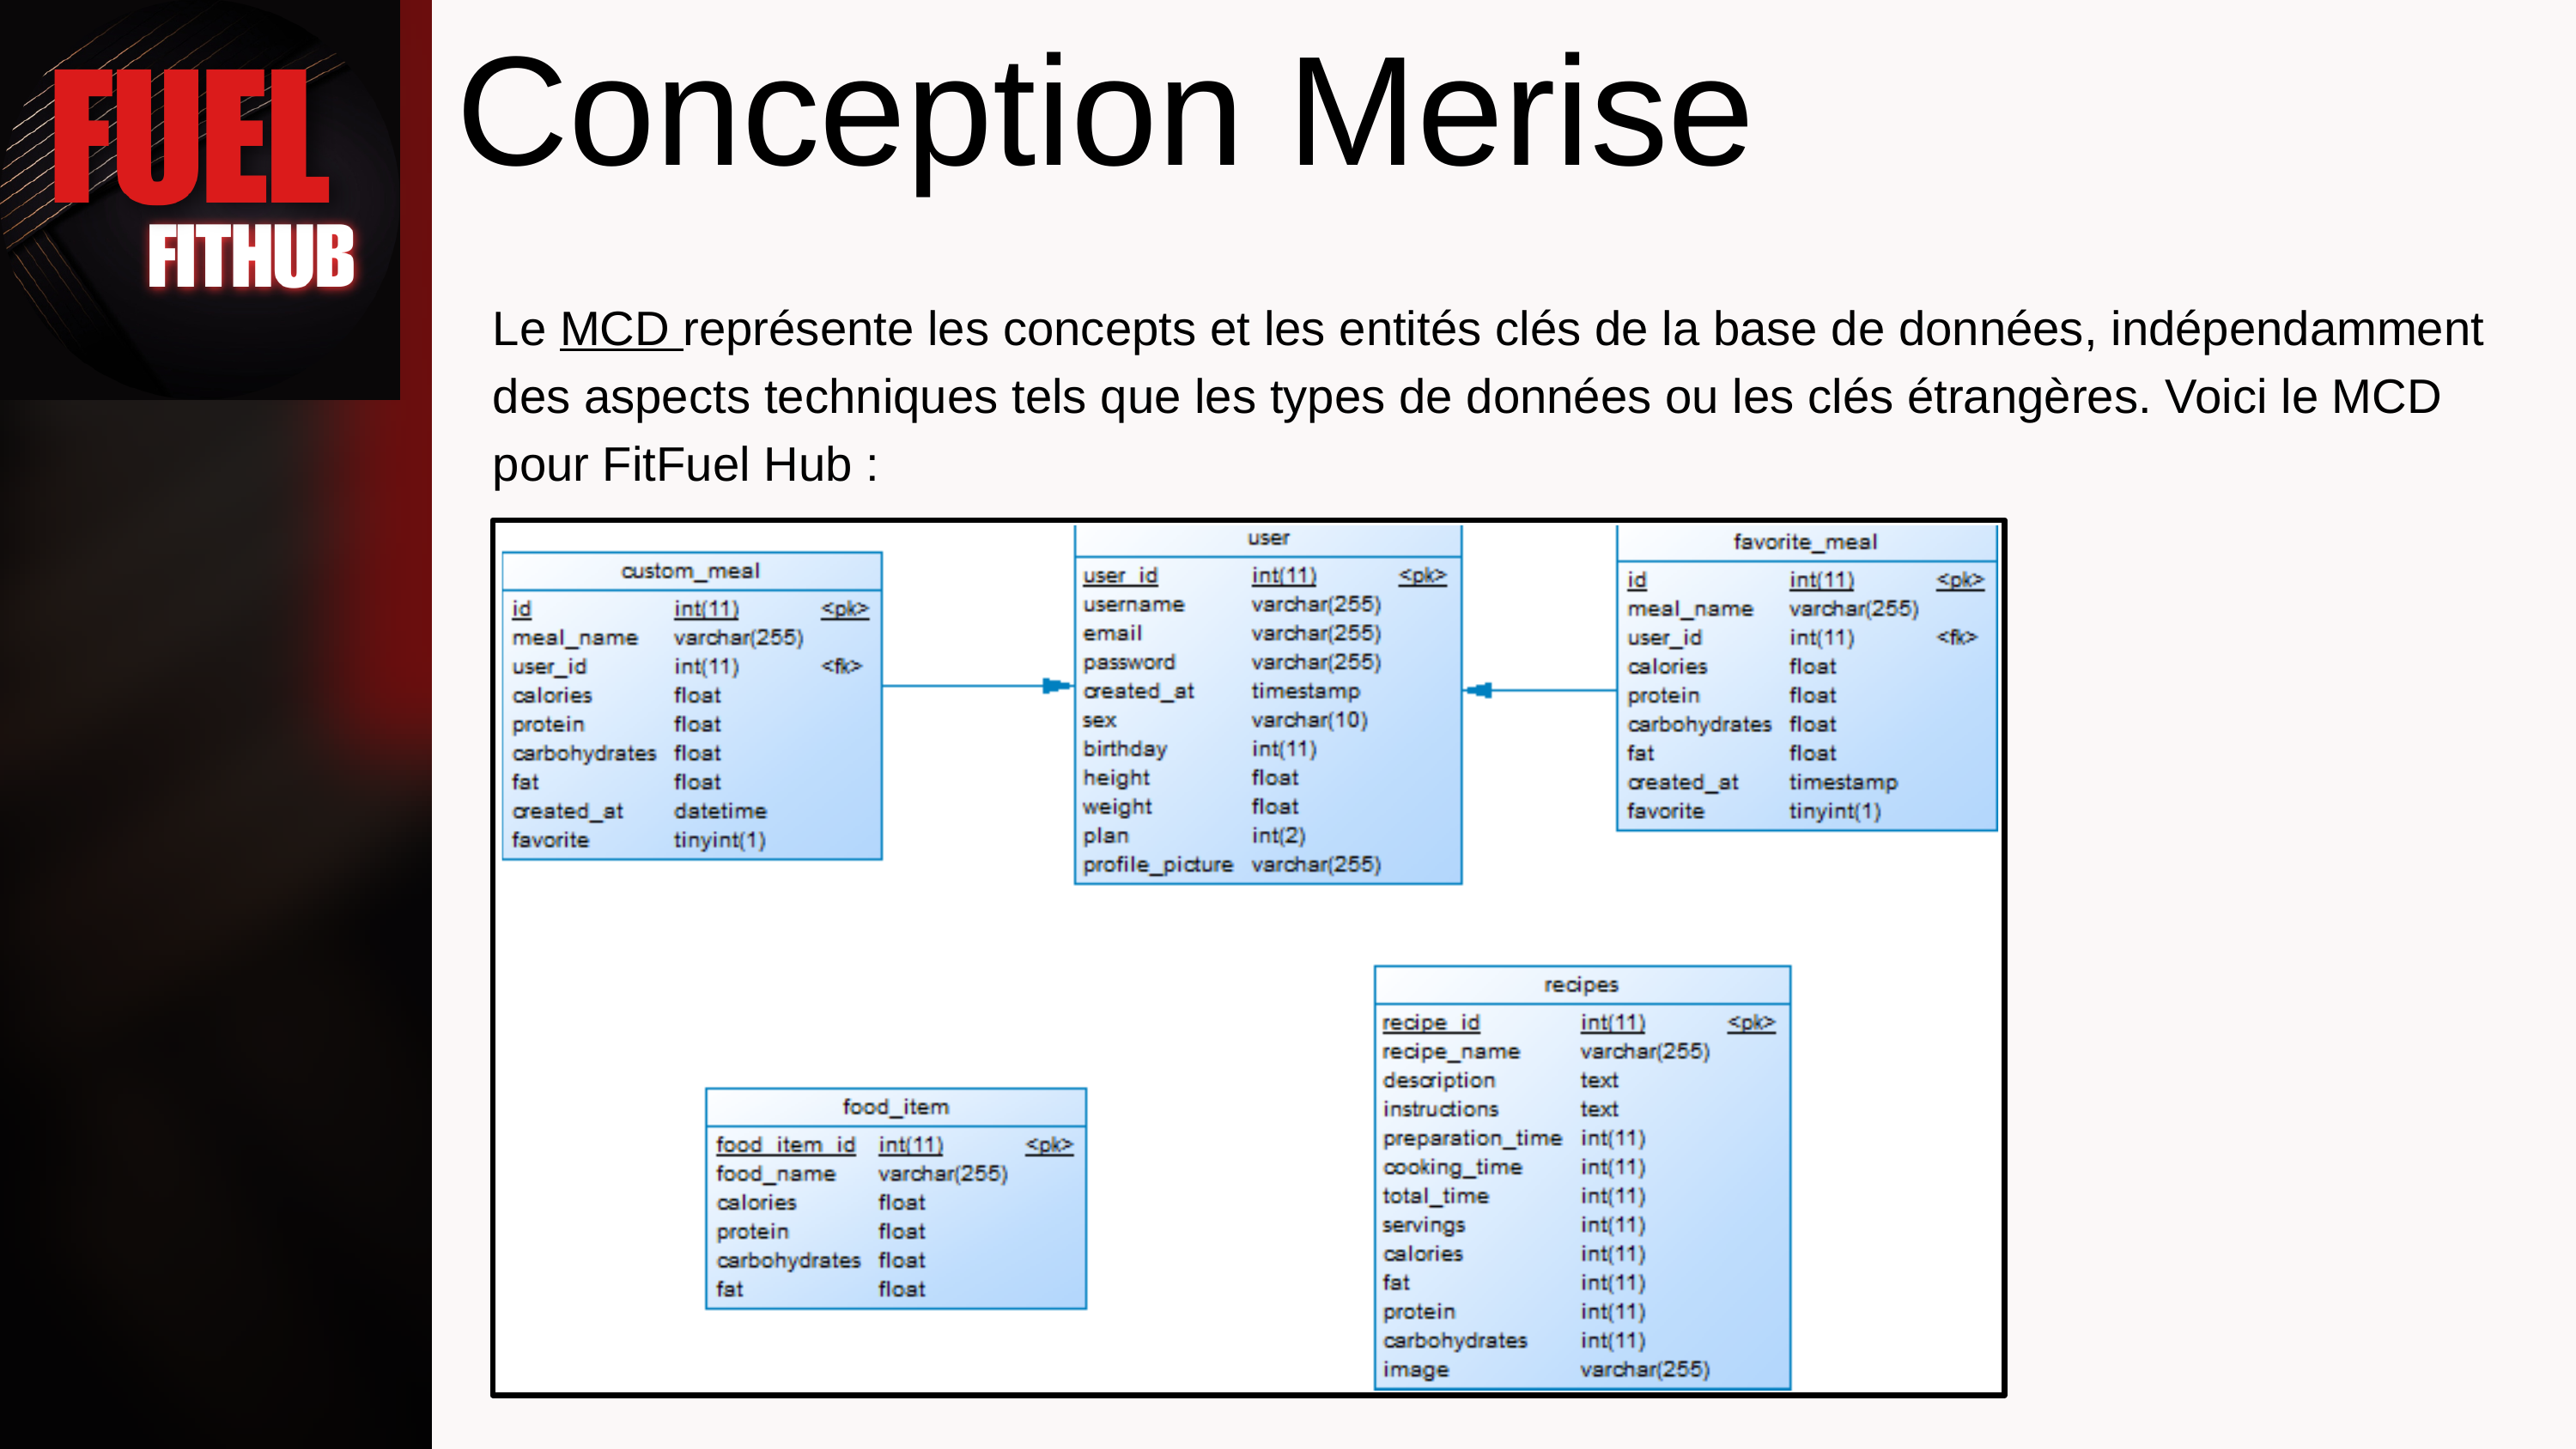

Conception Merise
Le MCD représente les concepts et les entités clés de la base de données, indépendamment des aspects techniques tels que les types de données ou les clés étrangères. Voici le MCD pour FitFuel Hub :

9